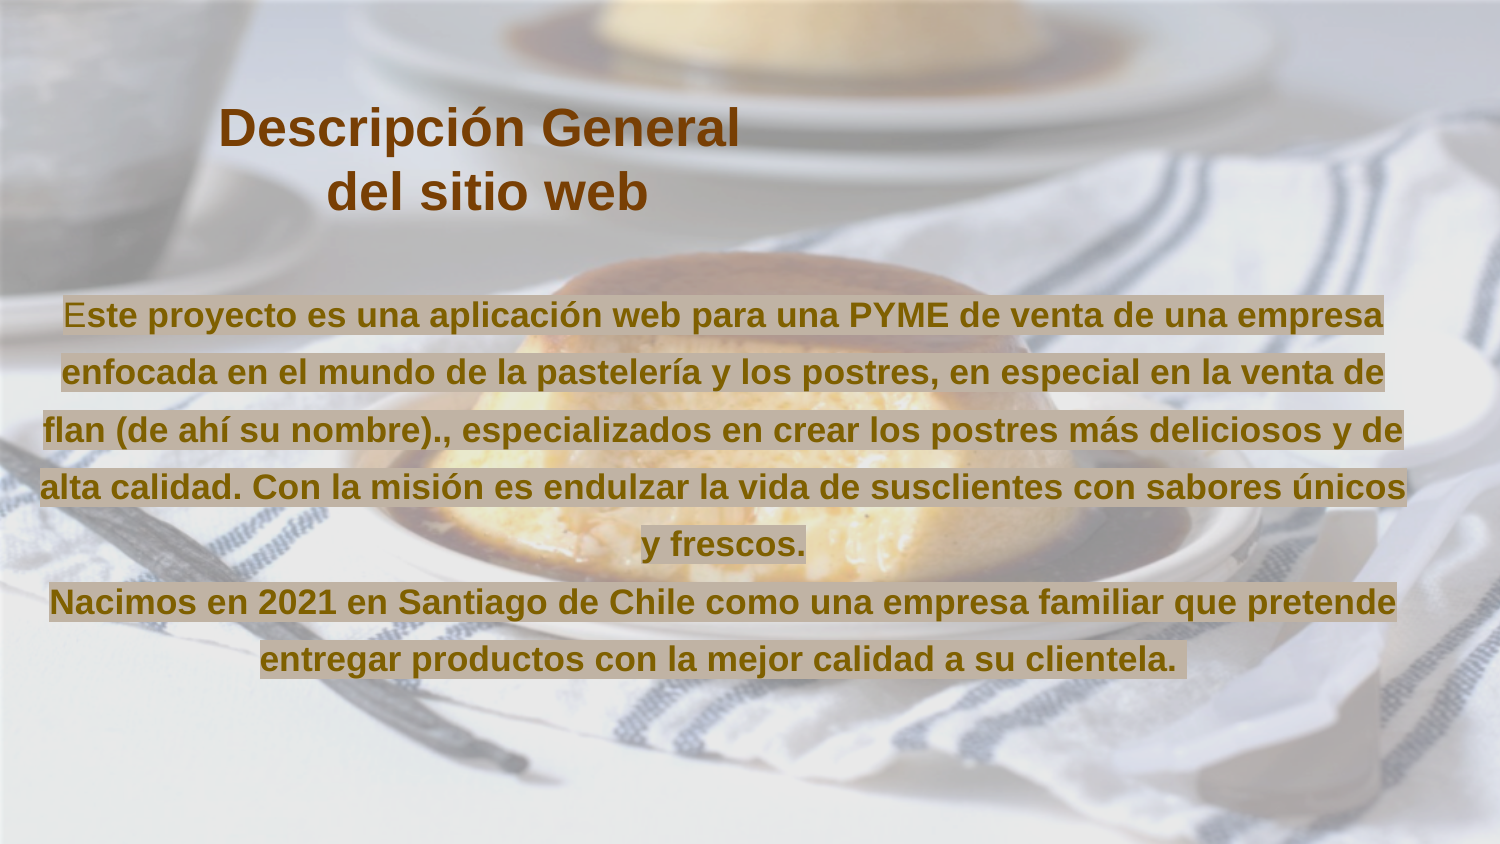

# Descripción General
del sitio web
Este proyecto es una aplicación web para una PYME de venta de una empresa enfocada en el mundo de la pastelería y los postres, en especial en la venta de flan (de ahí su nombre)., especializados en crear los postres más deliciosos y de alta calidad. Con la misión es endulzar la vida de susclientes con sabores únicos y frescos.
Nacimos en 2021 en Santiago de Chile como una empresa familiar que pretende entregar productos con la mejor calidad a su clientela.